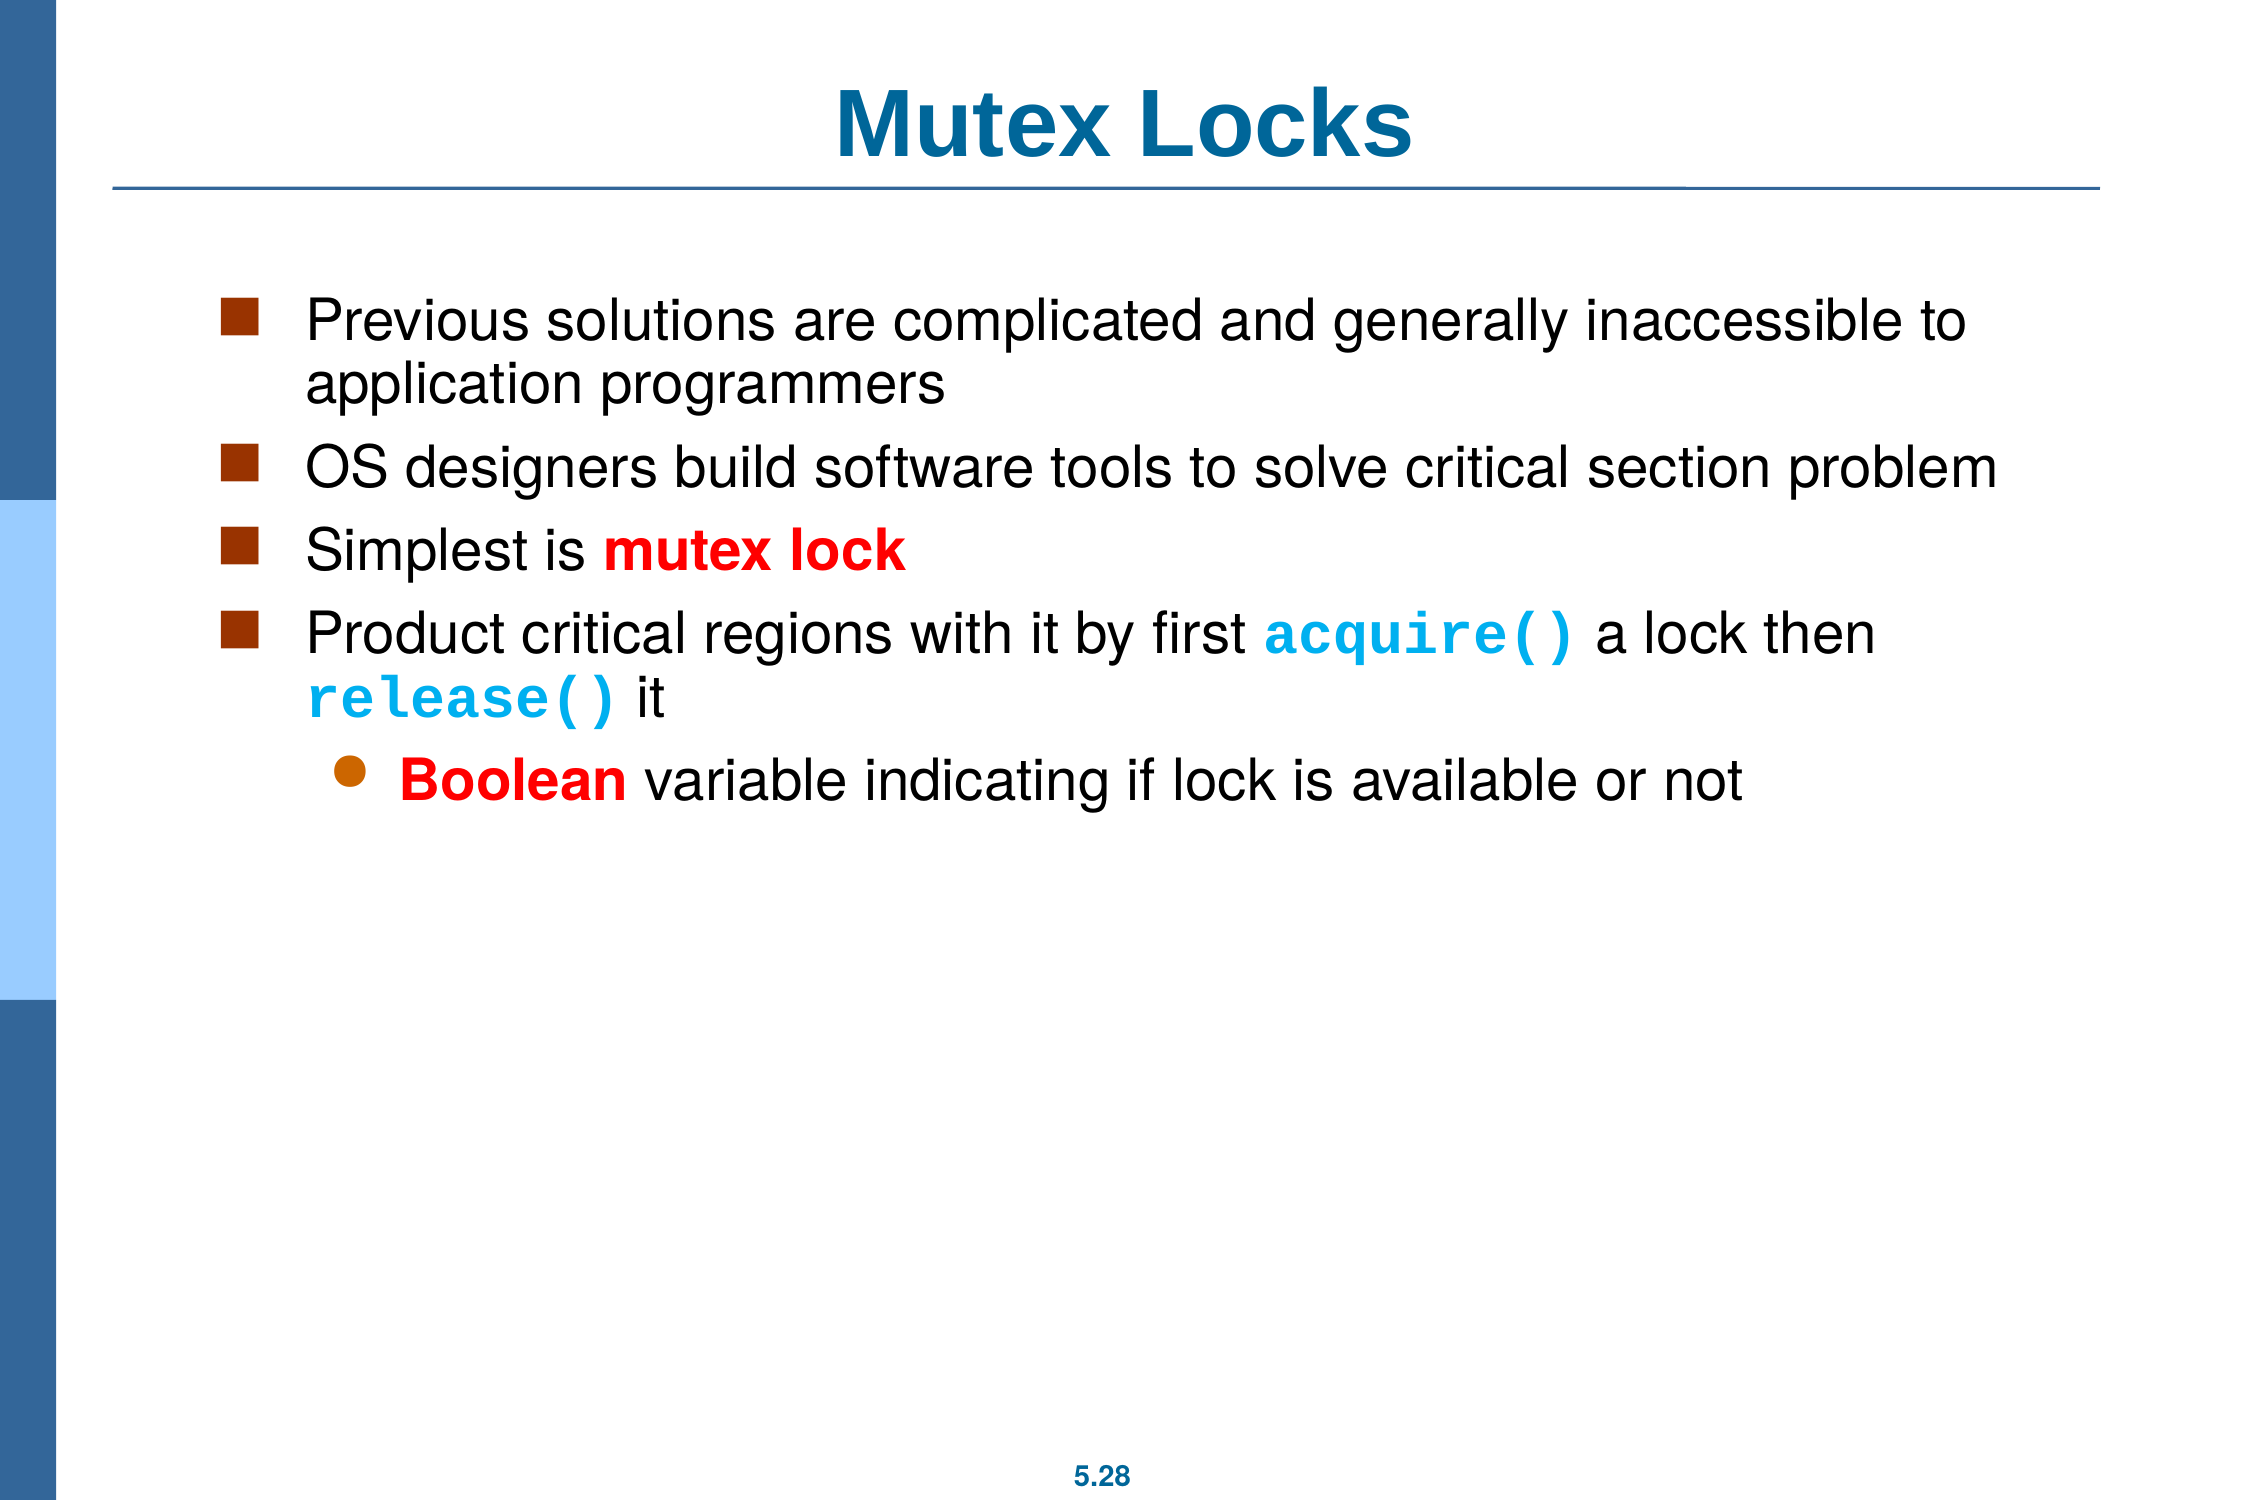

# Mutex Locks
Previous solutions are complicated and generally inaccessible to application programmers
OS designers build software tools to solve critical section problem
Simplest is mutex lock
Product critical regions with it by first acquire() a lock then release() it
Boolean variable indicating if lock is available or not